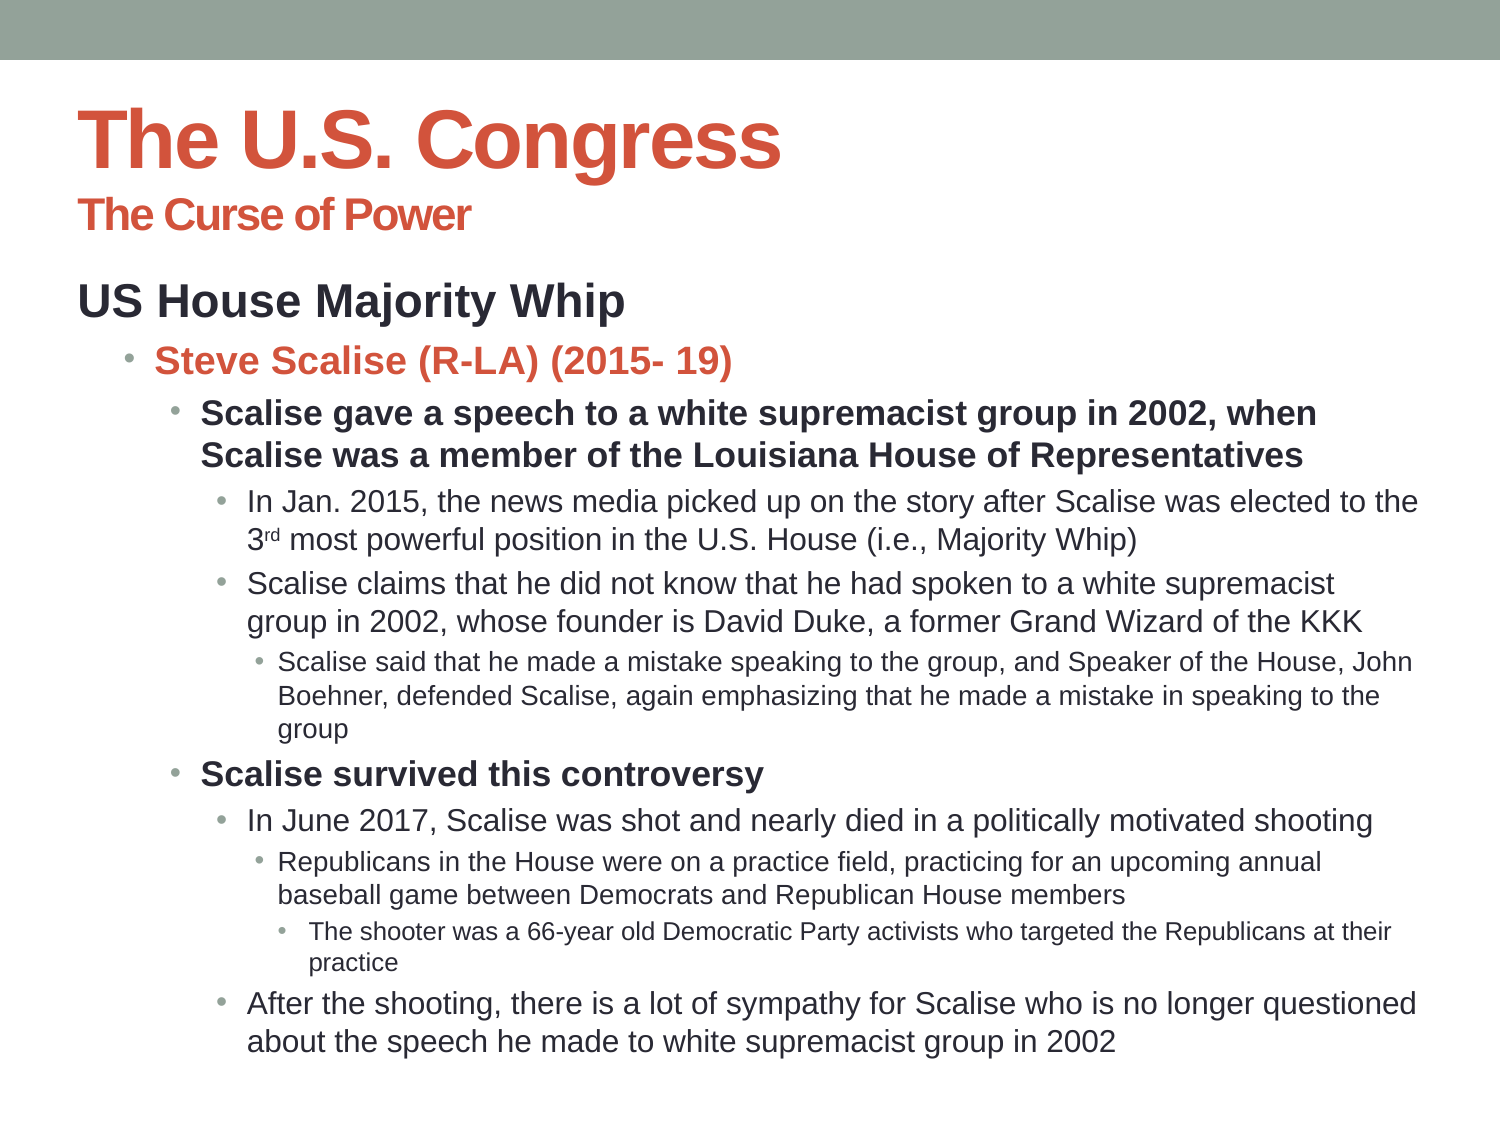

# The U.S. Congress The Curse of Power
US House Majority Whip
Steve Scalise (R-LA) (2015- 19)
Scalise gave a speech to a white supremacist group in 2002, when Scalise was a member of the Louisiana House of Representatives
In Jan. 2015, the news media picked up on the story after Scalise was elected to the 3rd most powerful position in the U.S. House (i.e., Majority Whip)
Scalise claims that he did not know that he had spoken to a white supremacist group in 2002, whose founder is David Duke, a former Grand Wizard of the KKK
Scalise said that he made a mistake speaking to the group, and Speaker of the House, John Boehner, defended Scalise, again emphasizing that he made a mistake in speaking to the group
Scalise survived this controversy
In June 2017, Scalise was shot and nearly died in a politically motivated shooting
Republicans in the House were on a practice field, practicing for an upcoming annual baseball game between Democrats and Republican House members
The shooter was a 66-year old Democratic Party activists who targeted the Republicans at their practice
After the shooting, there is a lot of sympathy for Scalise who is no longer questioned about the speech he made to white supremacist group in 2002